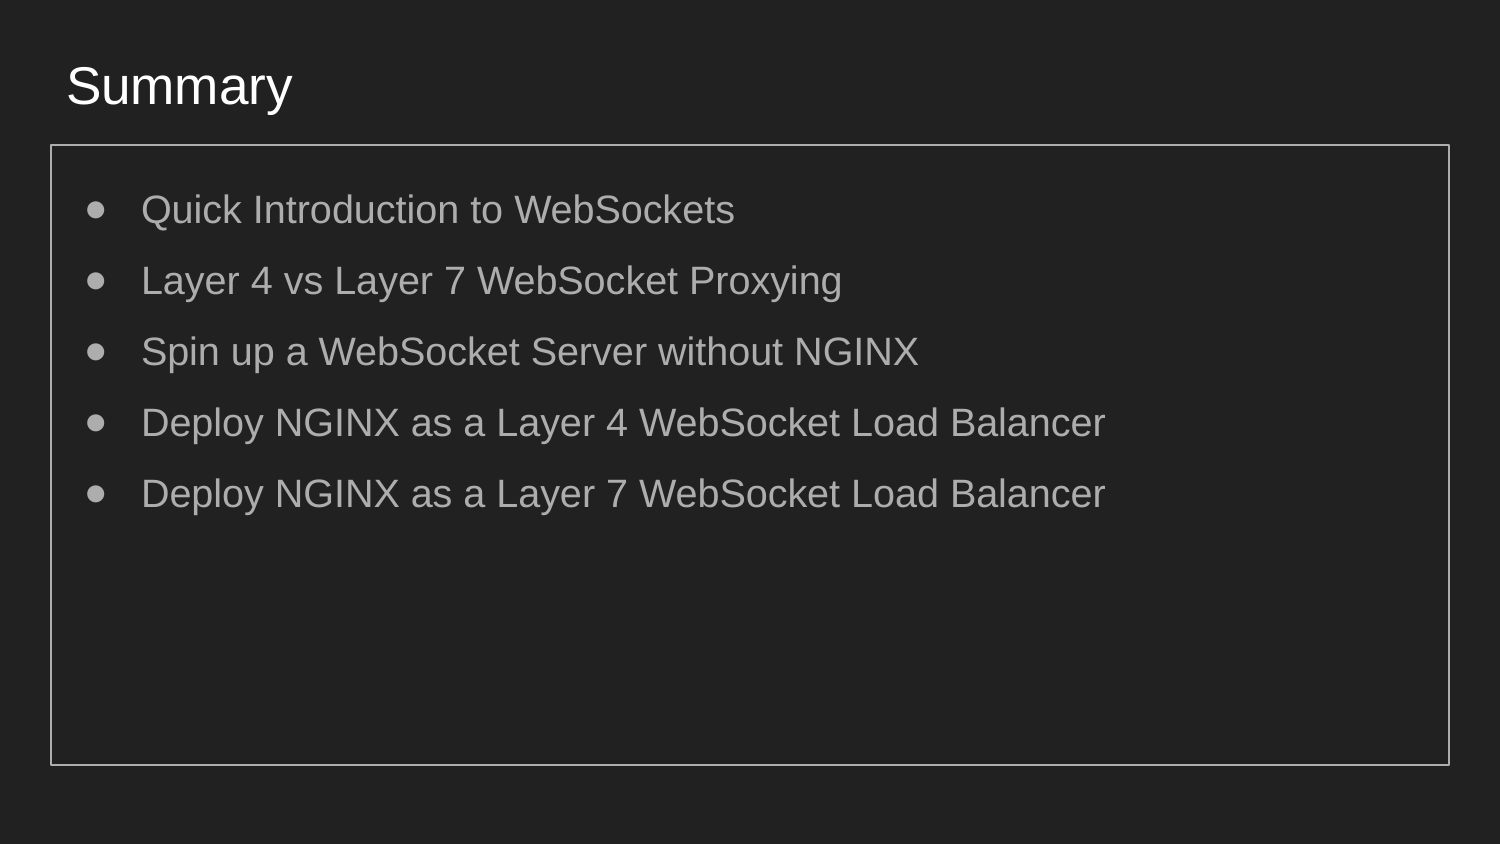

# Summary
Quick Introduction to WebSockets
Layer 4 vs Layer 7 WebSocket Proxying
Spin up a WebSocket Server without NGINX
Deploy NGINX as a Layer 4 WebSocket Load Balancer
Deploy NGINX as a Layer 7 WebSocket Load Balancer